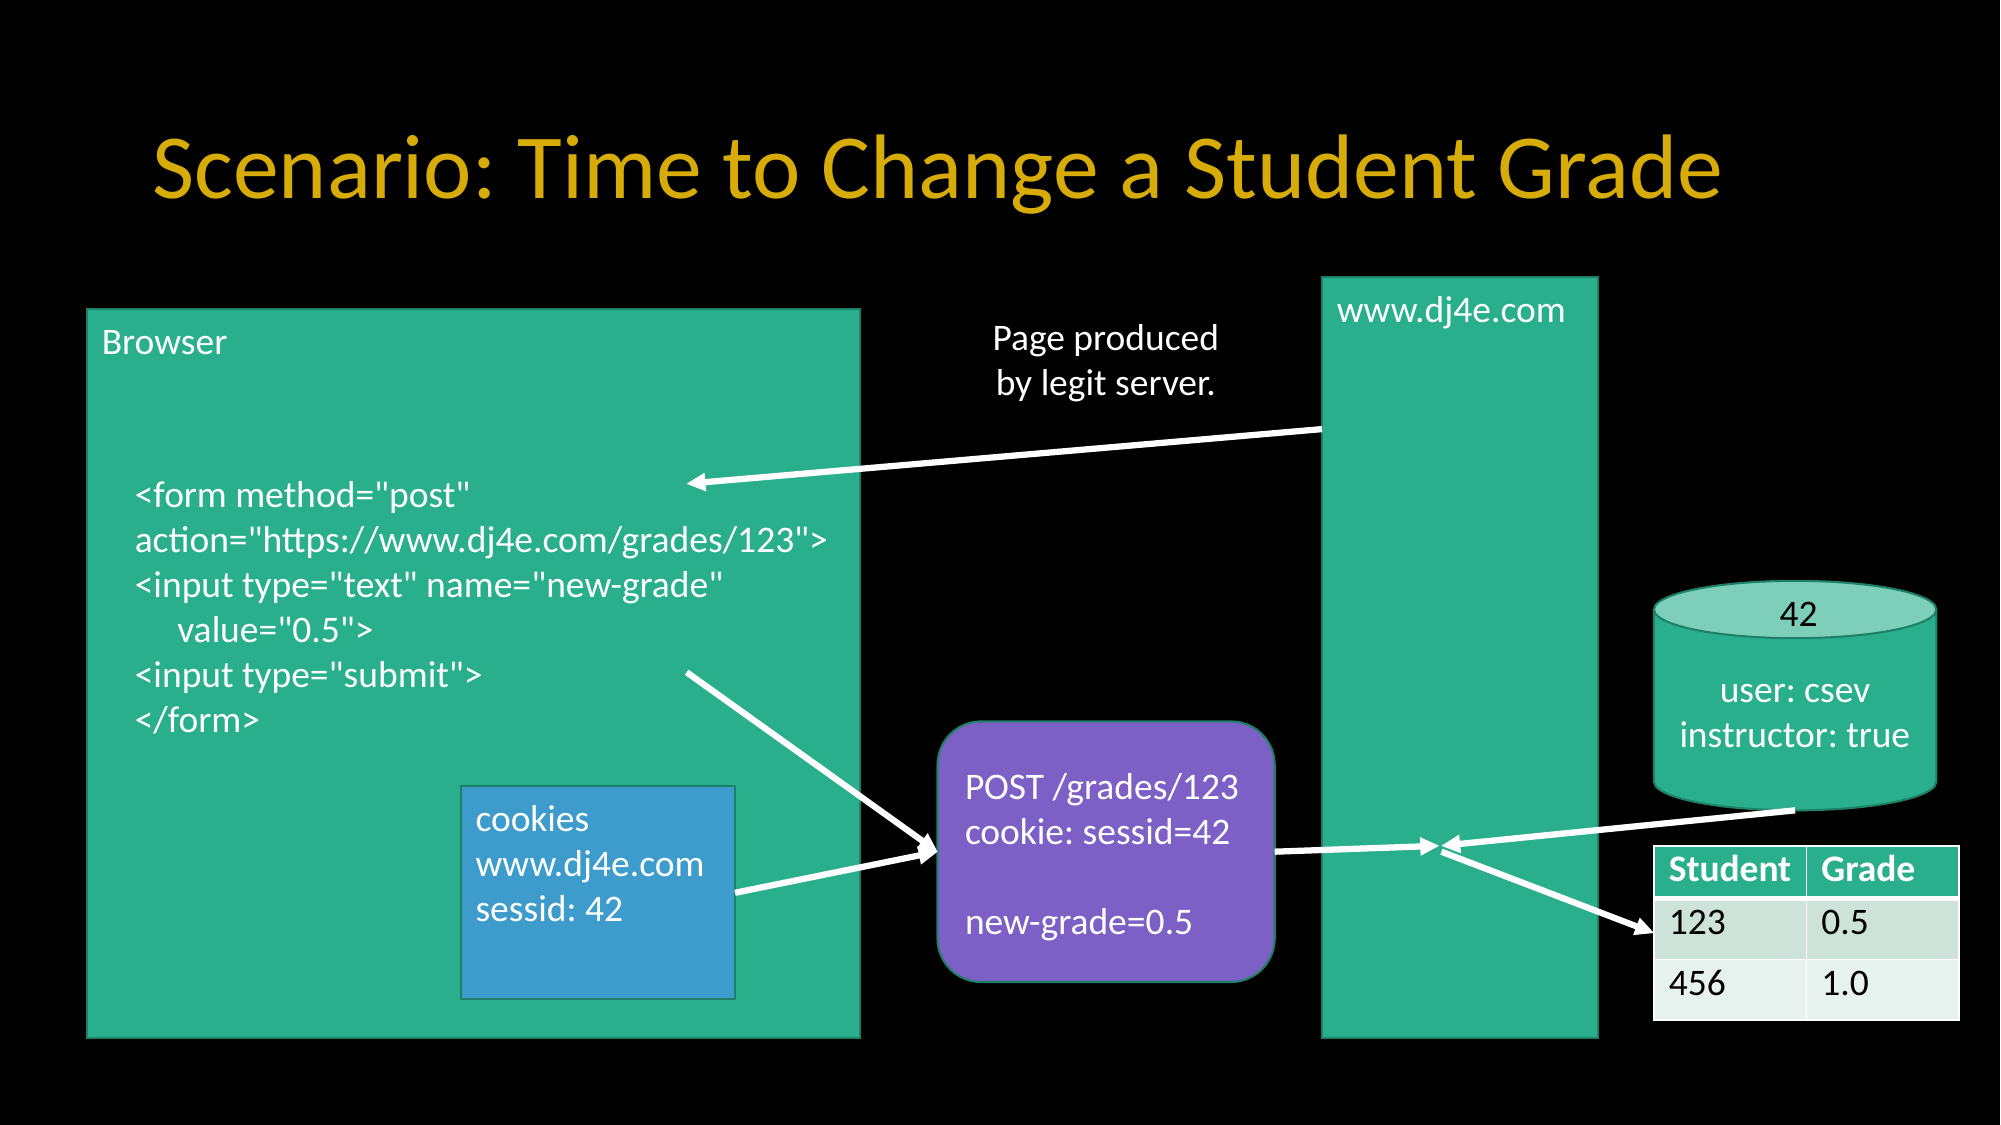

# Scenario: Time to Change a Student Grade
www.dj4e.com
Page produced by legit server.
Browser
<form method="post"
action="https://www.dj4e.com/grades/123">
<input type="text" name="new-grade"
     value="0.5">
<input type="submit">
</form>
user: csev
instructor: true
42
POST /grades/123
cookie: sessid=42

new-grade=0.5
cookies
www.dj4e.com
sessid: 42
| Student | Grade |
| --- | --- |
| 123 | 0.5 |
| 456 | 1.0 |